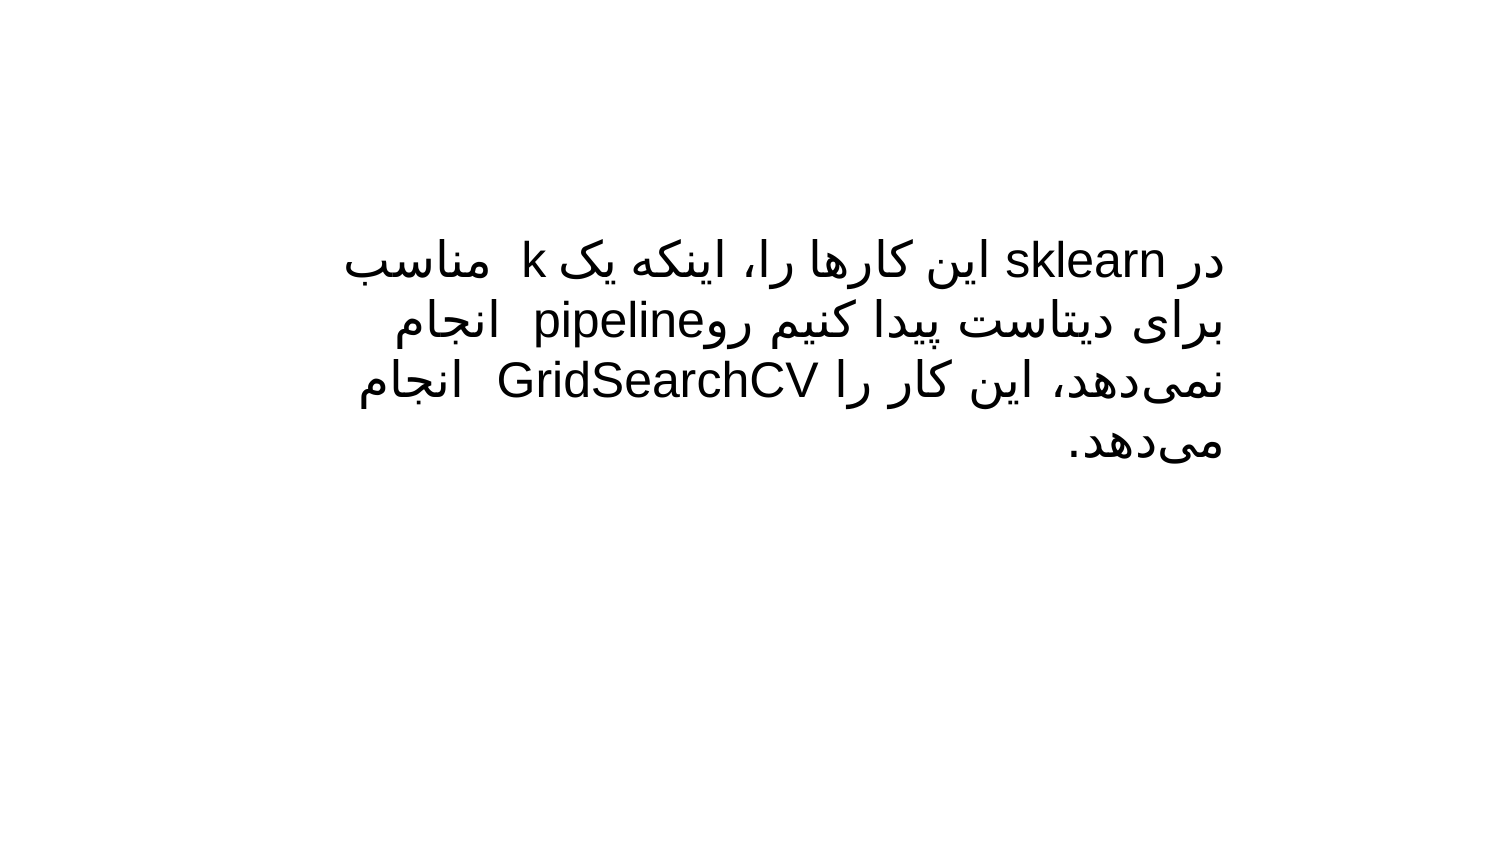

# در sklearn این کارها را، اینکه یک k  مناسب برای دیتاست پیدا کنیم روpipeline  انجام نمی‌دهد، این کار را GridSearchCV  انجام می‌دهد.